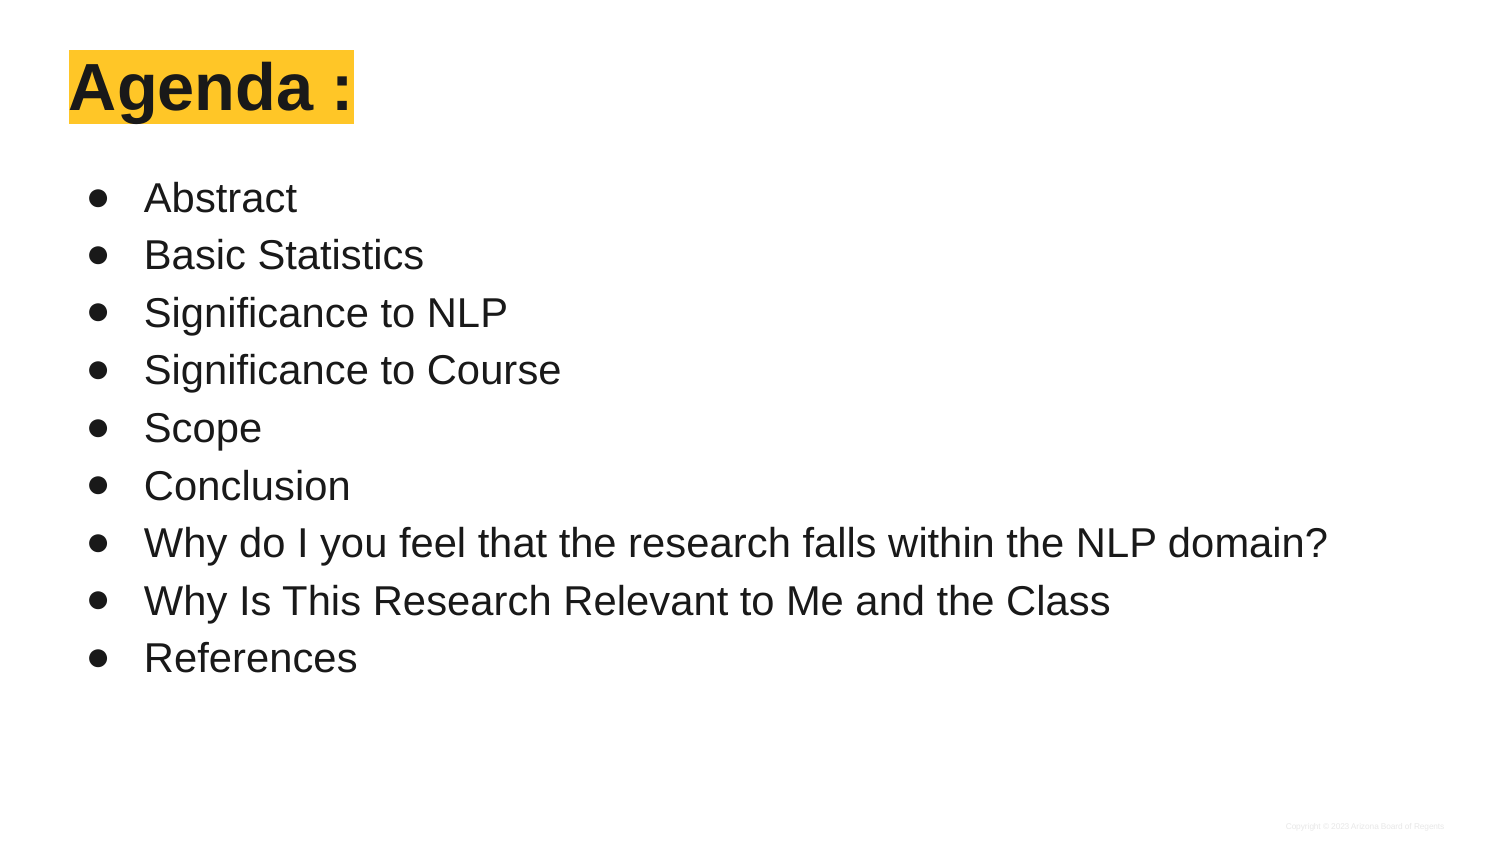

# Agenda :
Abstract
Basic Statistics
Significance to NLP
Significance to Course
Scope
Conclusion
Why do I you feel that the research falls within the NLP domain?
Why Is This Research Relevant to Me and the Class
References